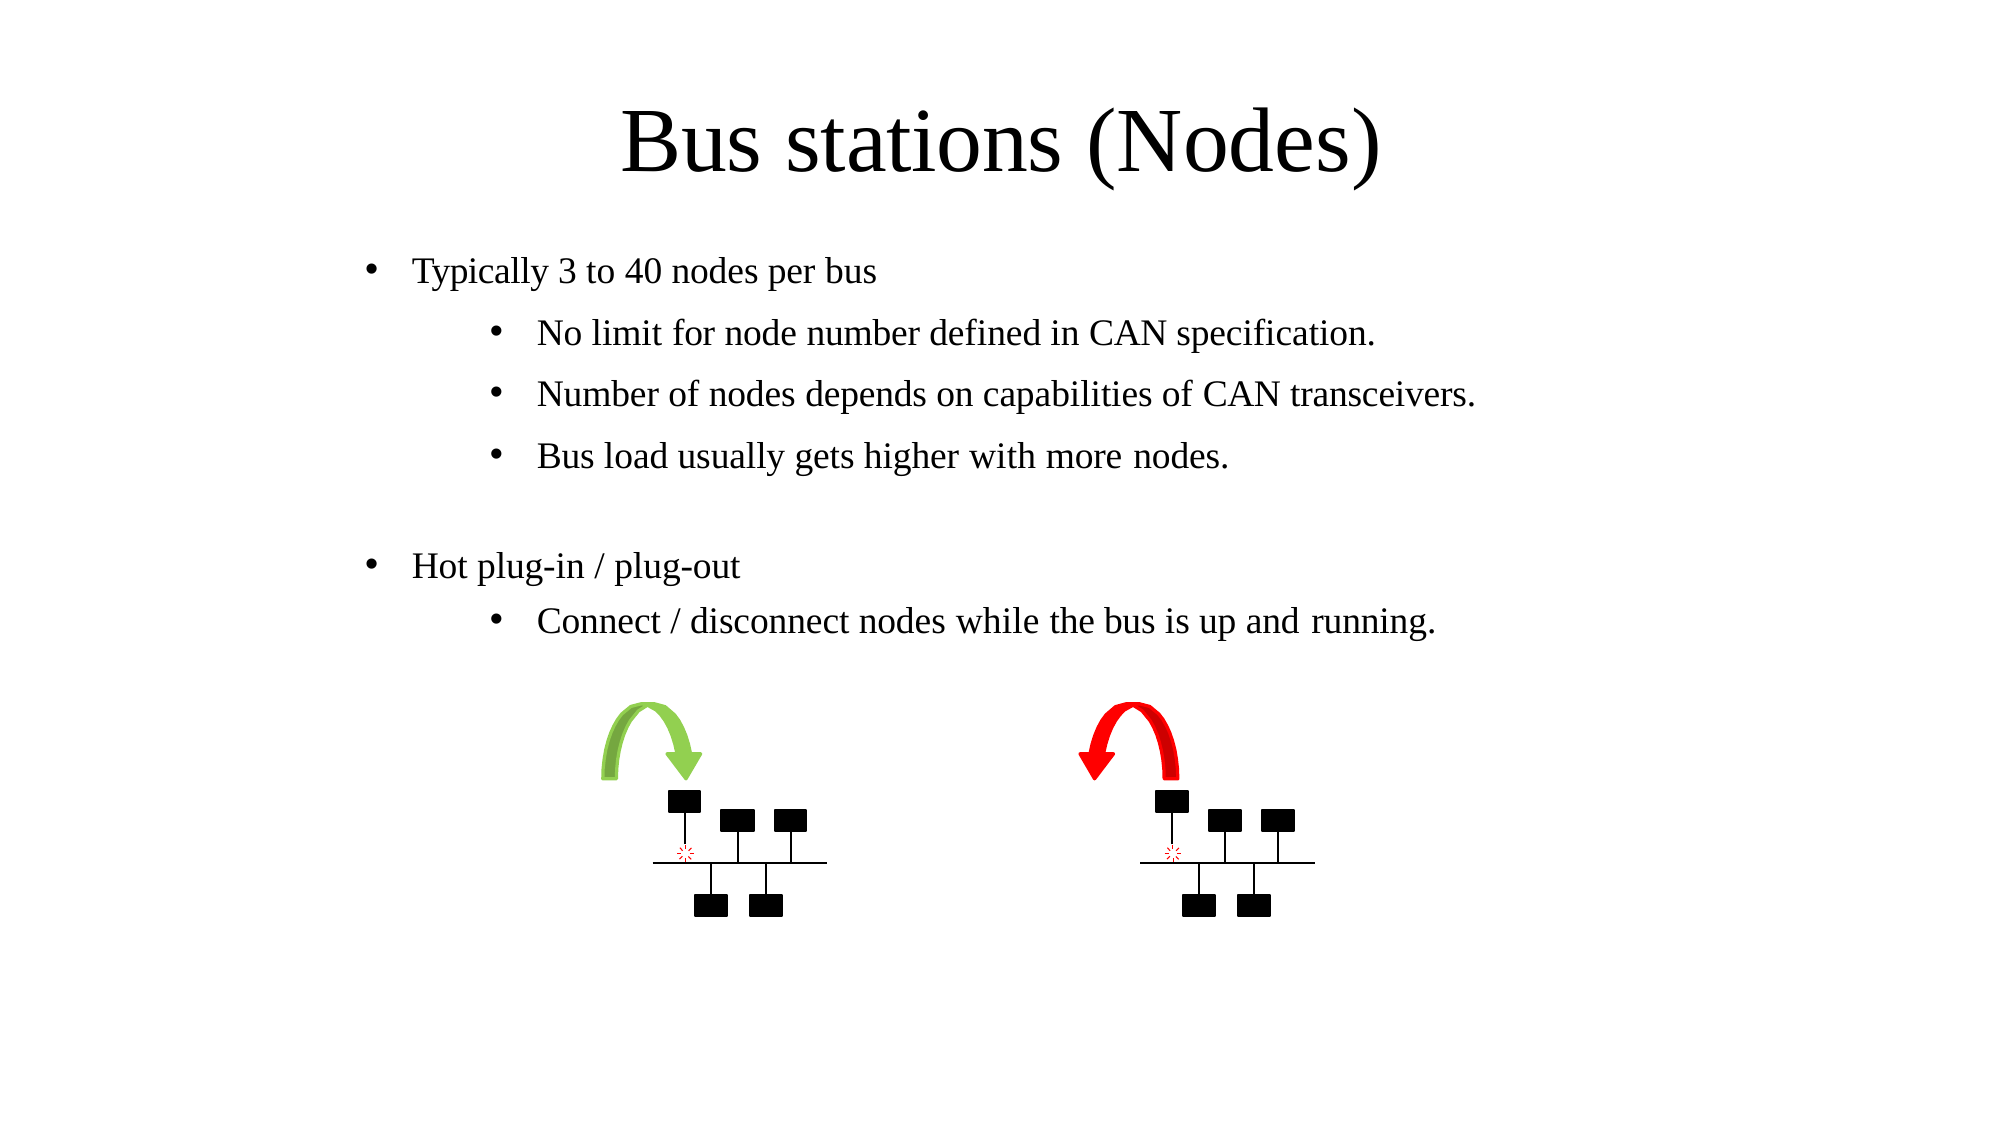

# Bus stations (Nodes)
Typically 3 to 40 nodes per bus
No limit for node number defined in CAN specification.
Number of nodes depends on capabilities of CAN transceivers.
Bus load usually gets higher with more nodes.

Hot plug-in / plug-out
Connect / disconnect nodes while the bus is up and running.